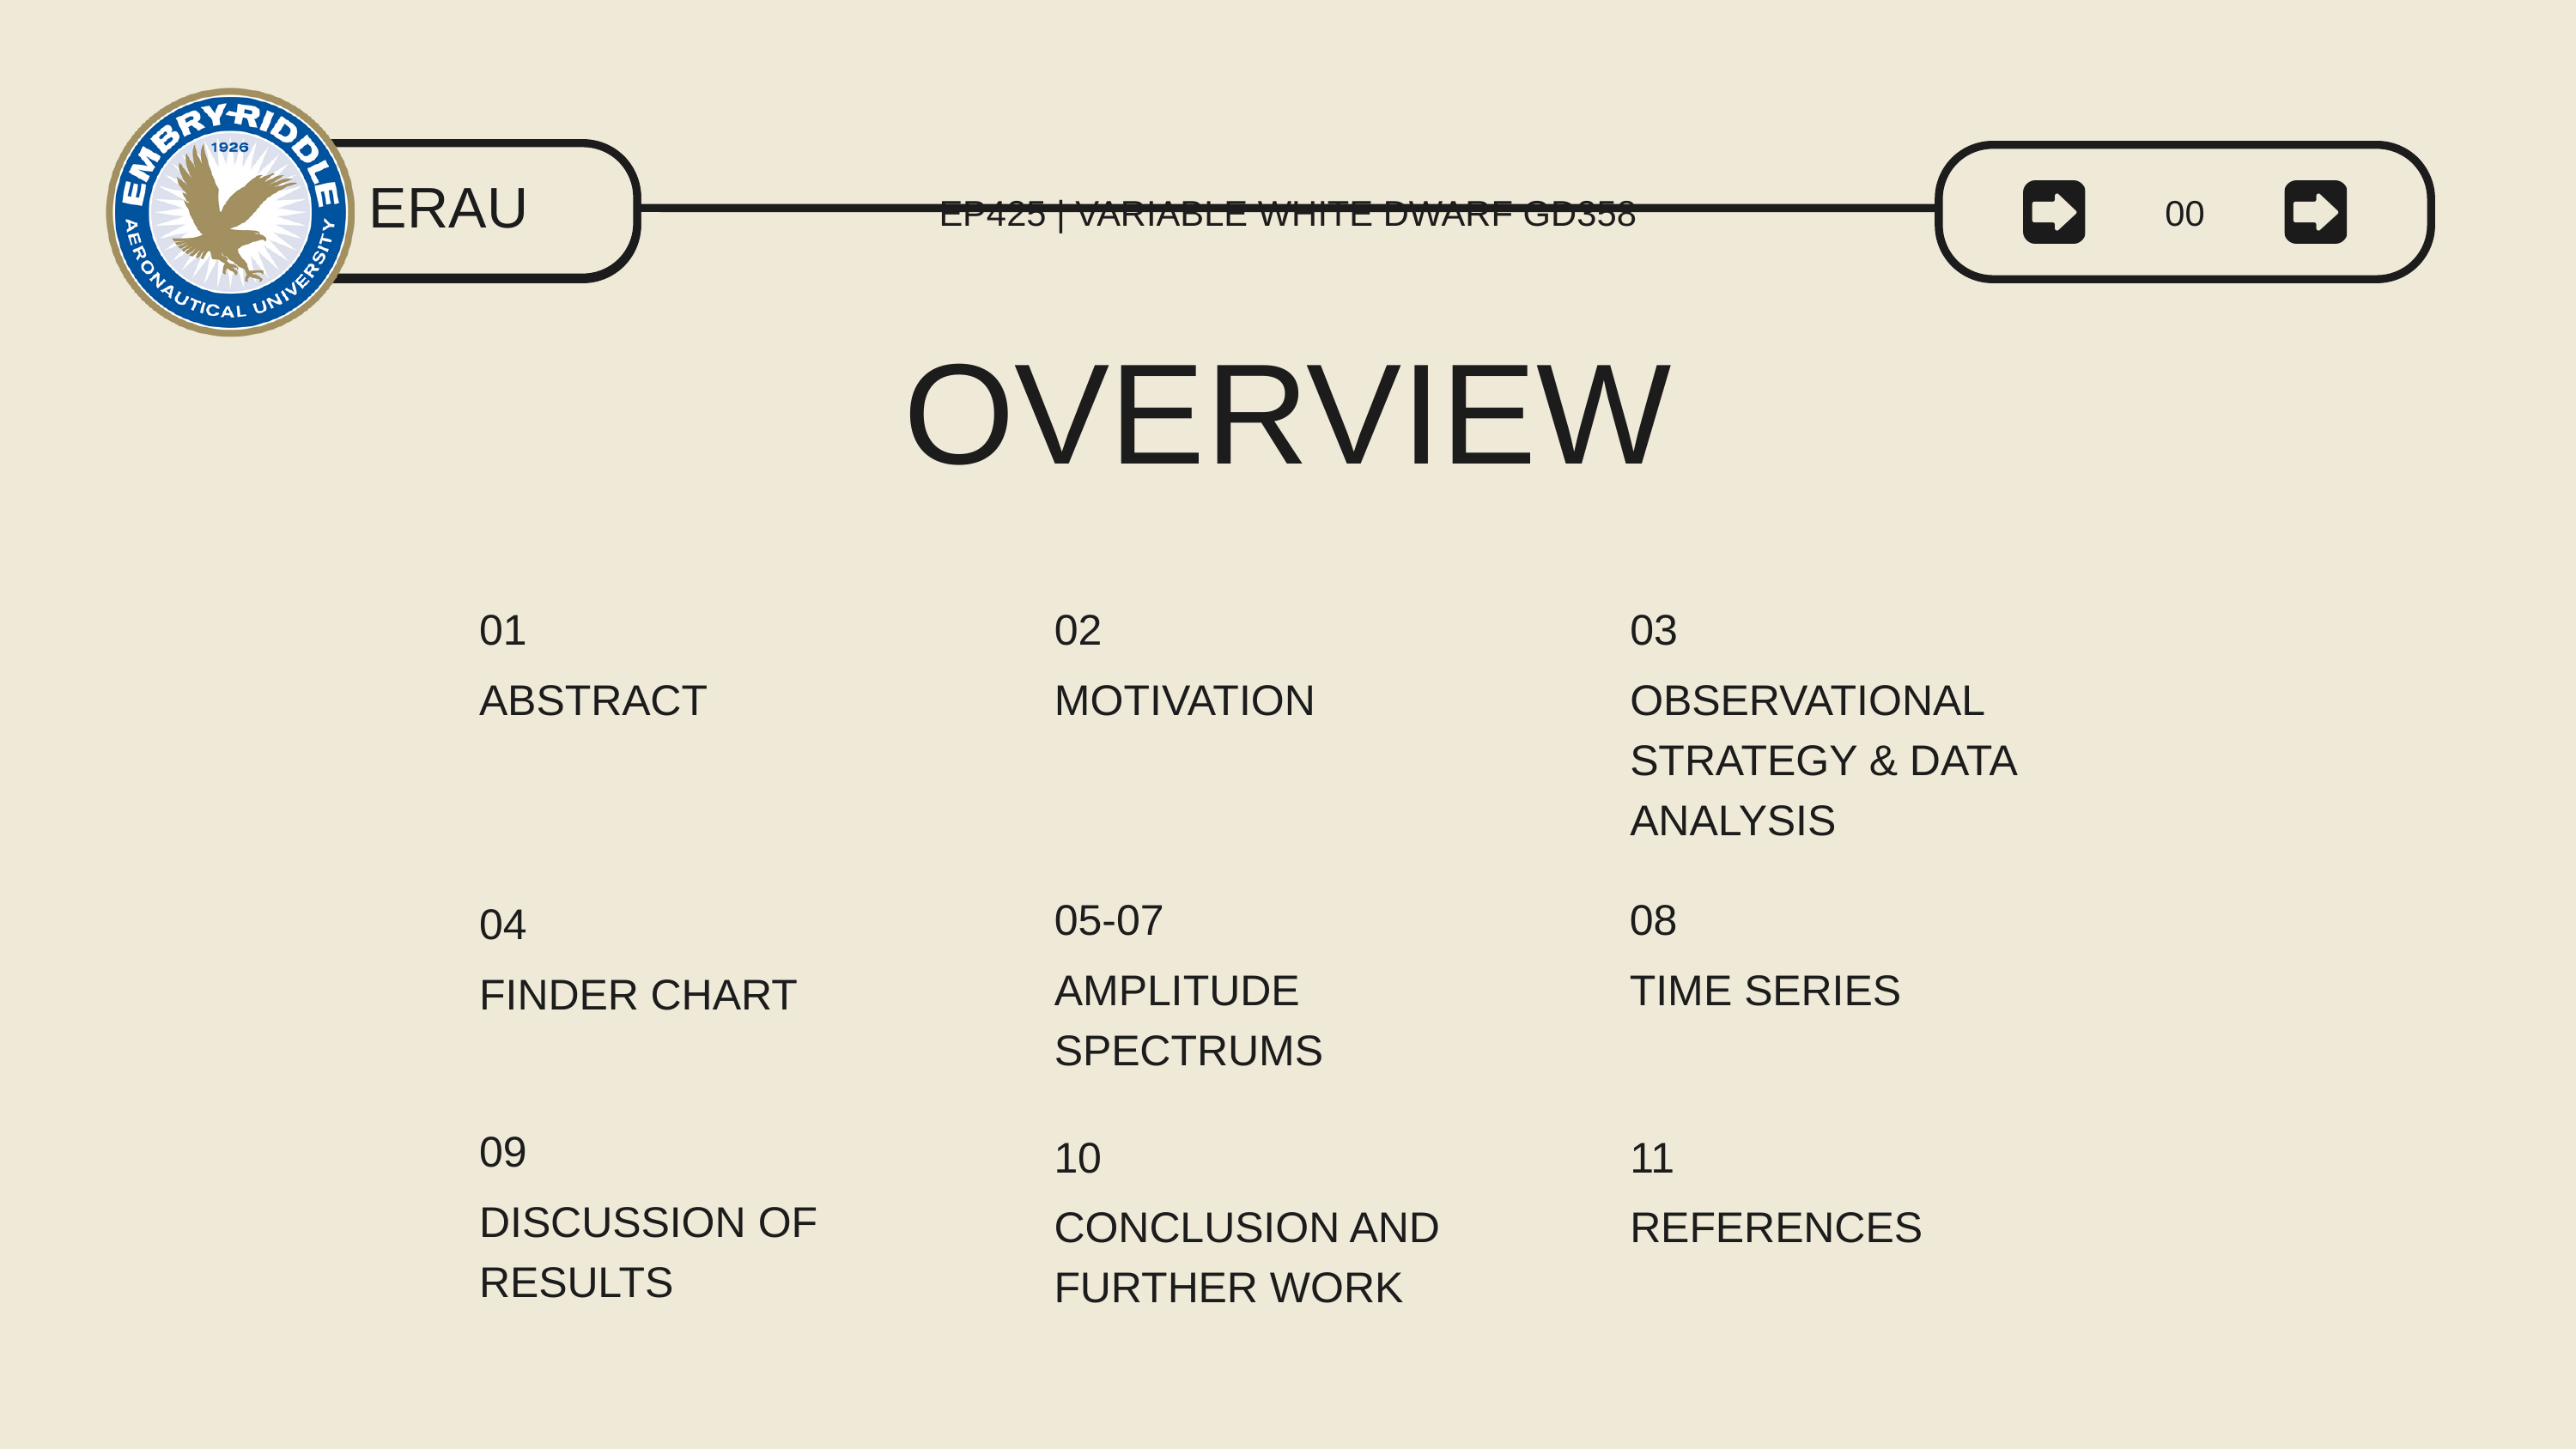

ERAU
EP425 | VARIABLE WHITE DWARF GD358
00

OVERVIEW
01
02
03
ABSTRACT
MOTIVATION
OBSERVATIONAL STRATEGY & DATA ANALYSIS
05-07
08
04
AMPLITUDE SPECTRUMS
TIME SERIES
FINDER CHART
09
10
11
DISCUSSION OF RESULTS
CONCLUSION AND FURTHER WORK
REFERENCES